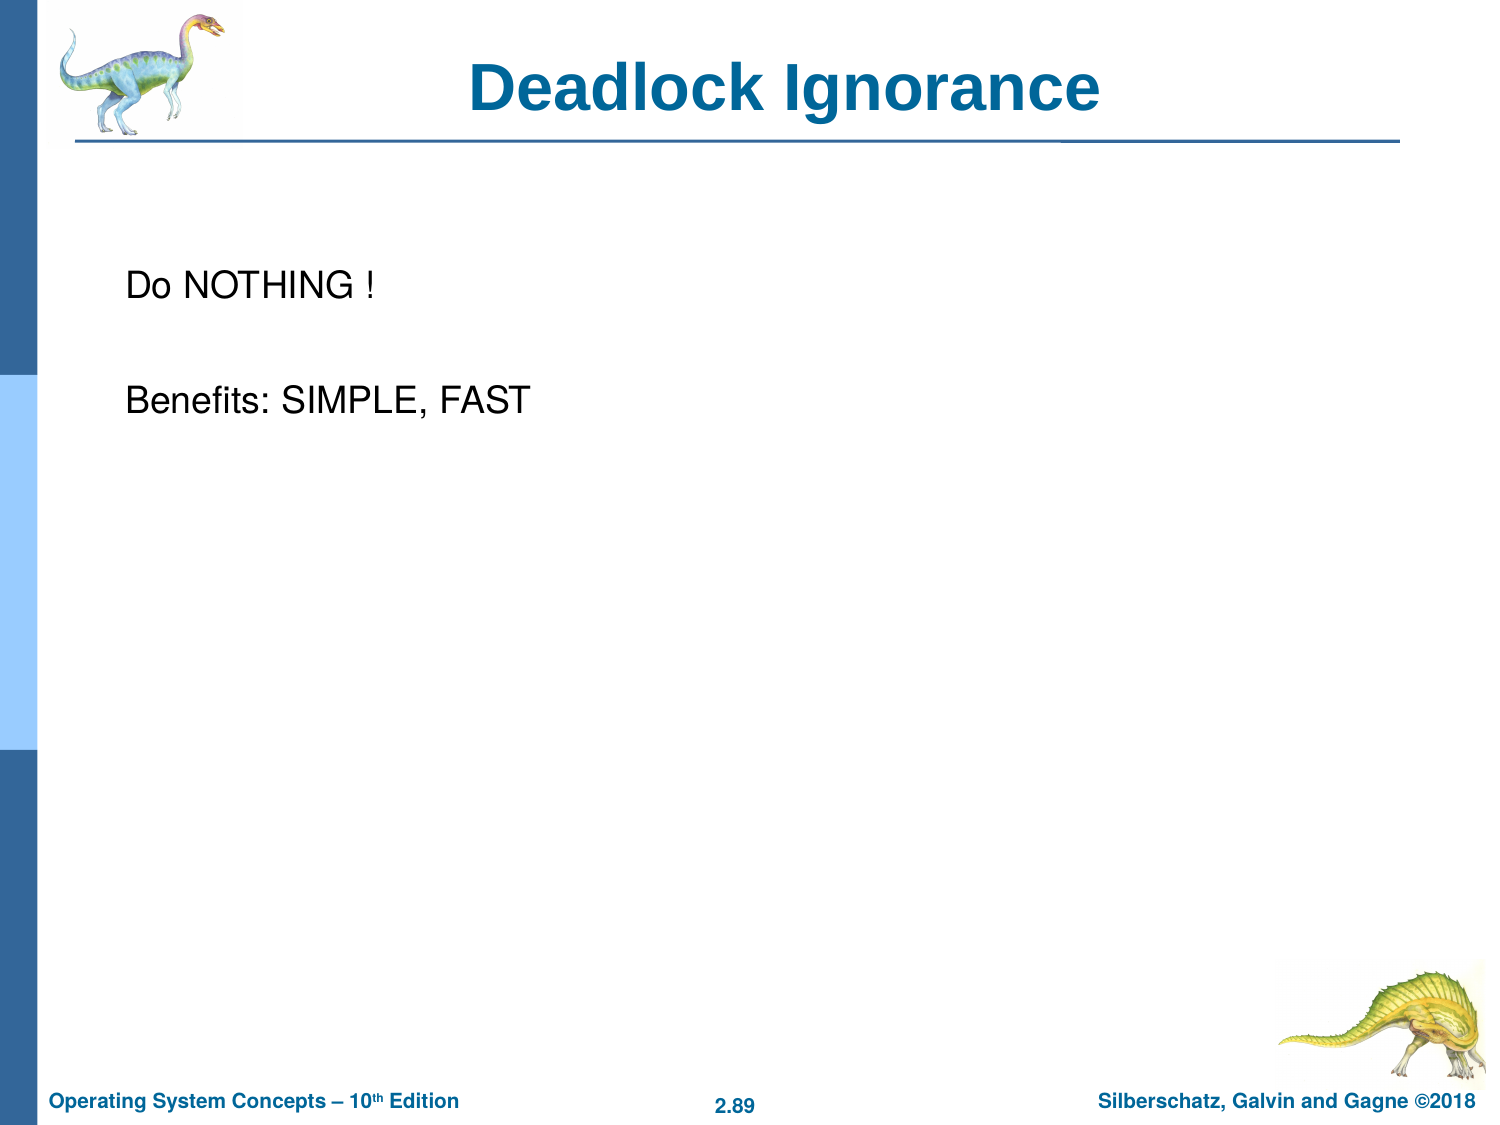

# Deadlock Ignorance
Do NOTHING !

Benefits: SIMPLE, FAST